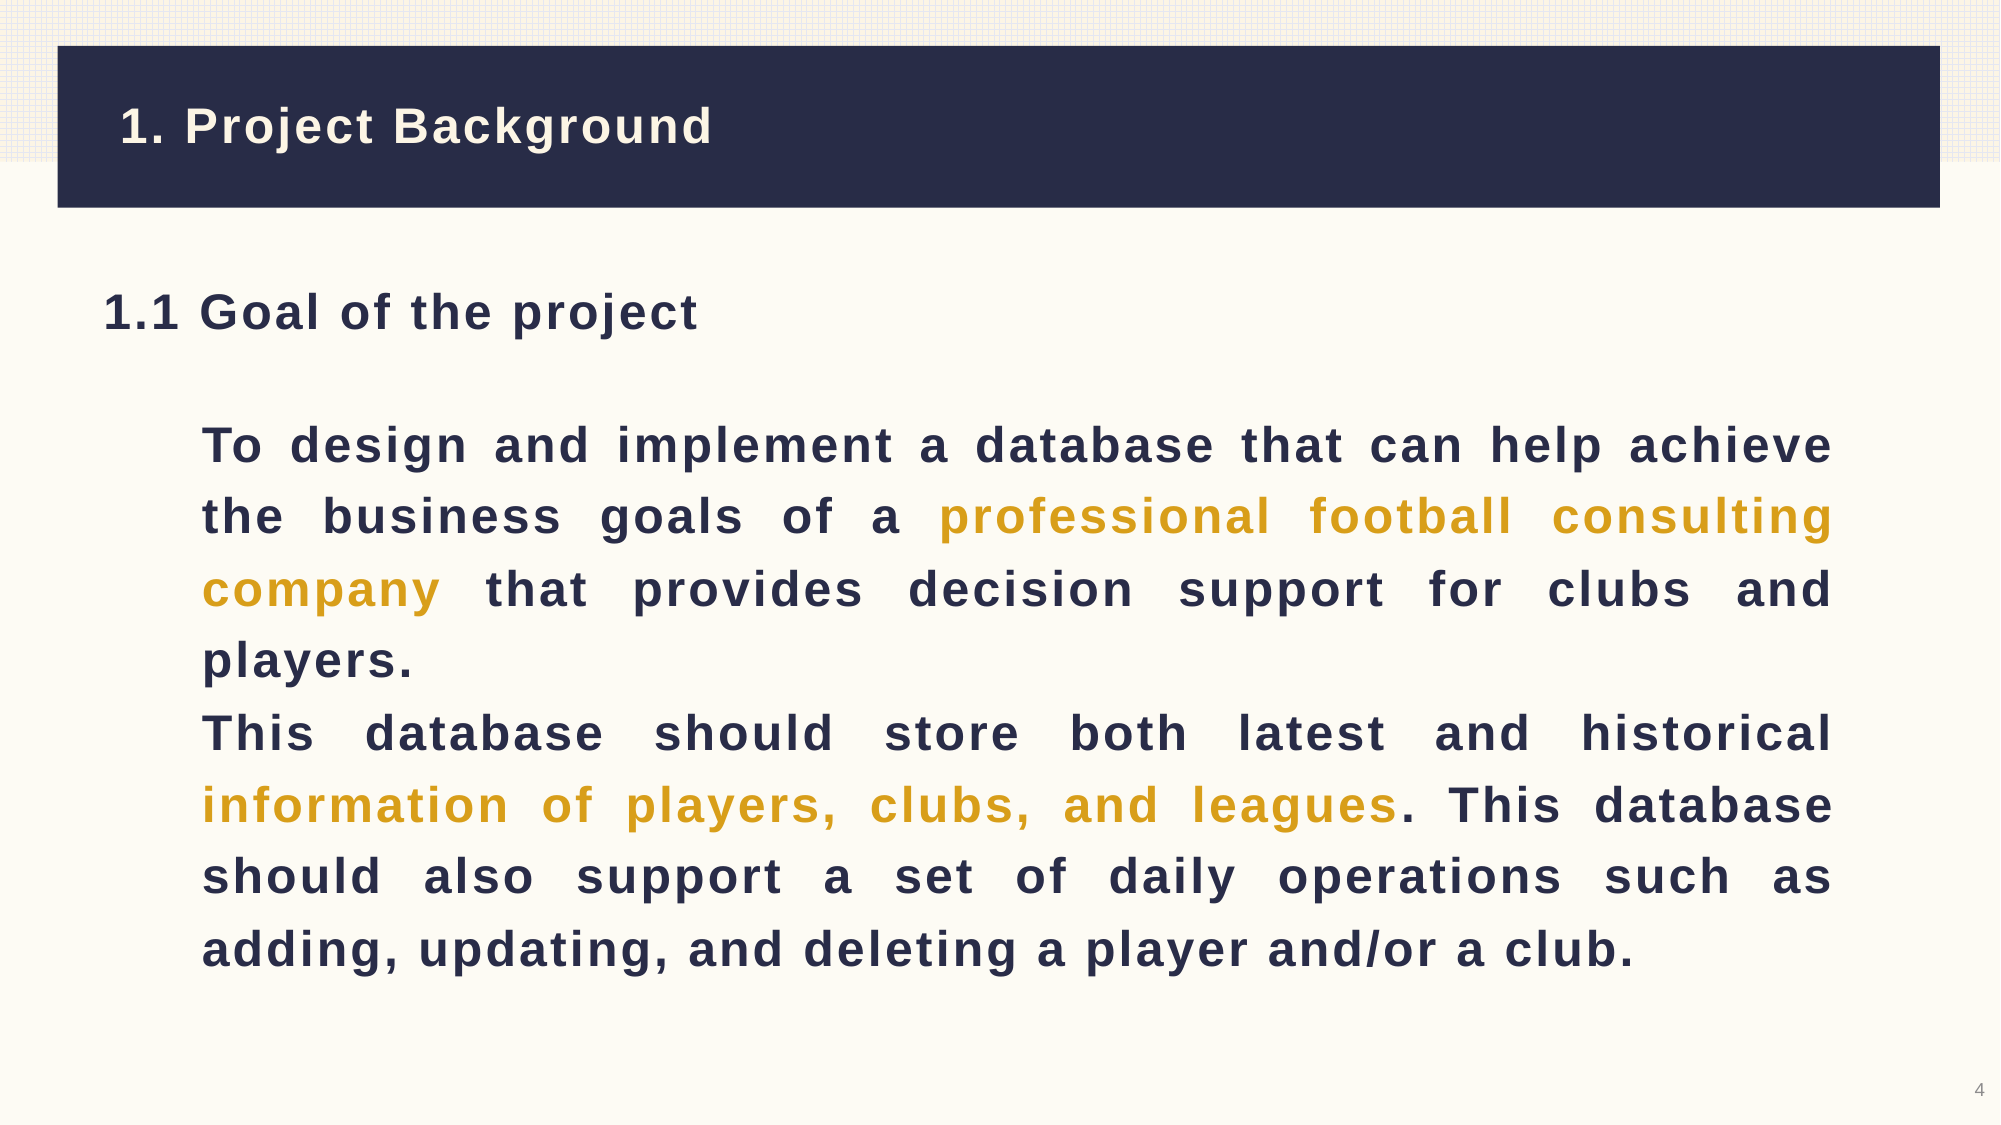

# 1. Project Background
1.1 Goal of the project
To design and implement a database that can help achieve the business goals of a professional football consulting company that provides decision support for clubs and players.
This database should store both latest and historical information of players, clubs, and leagues. This database should also support a set of daily operations such as adding, updating, and deleting a player and/or a club.
4